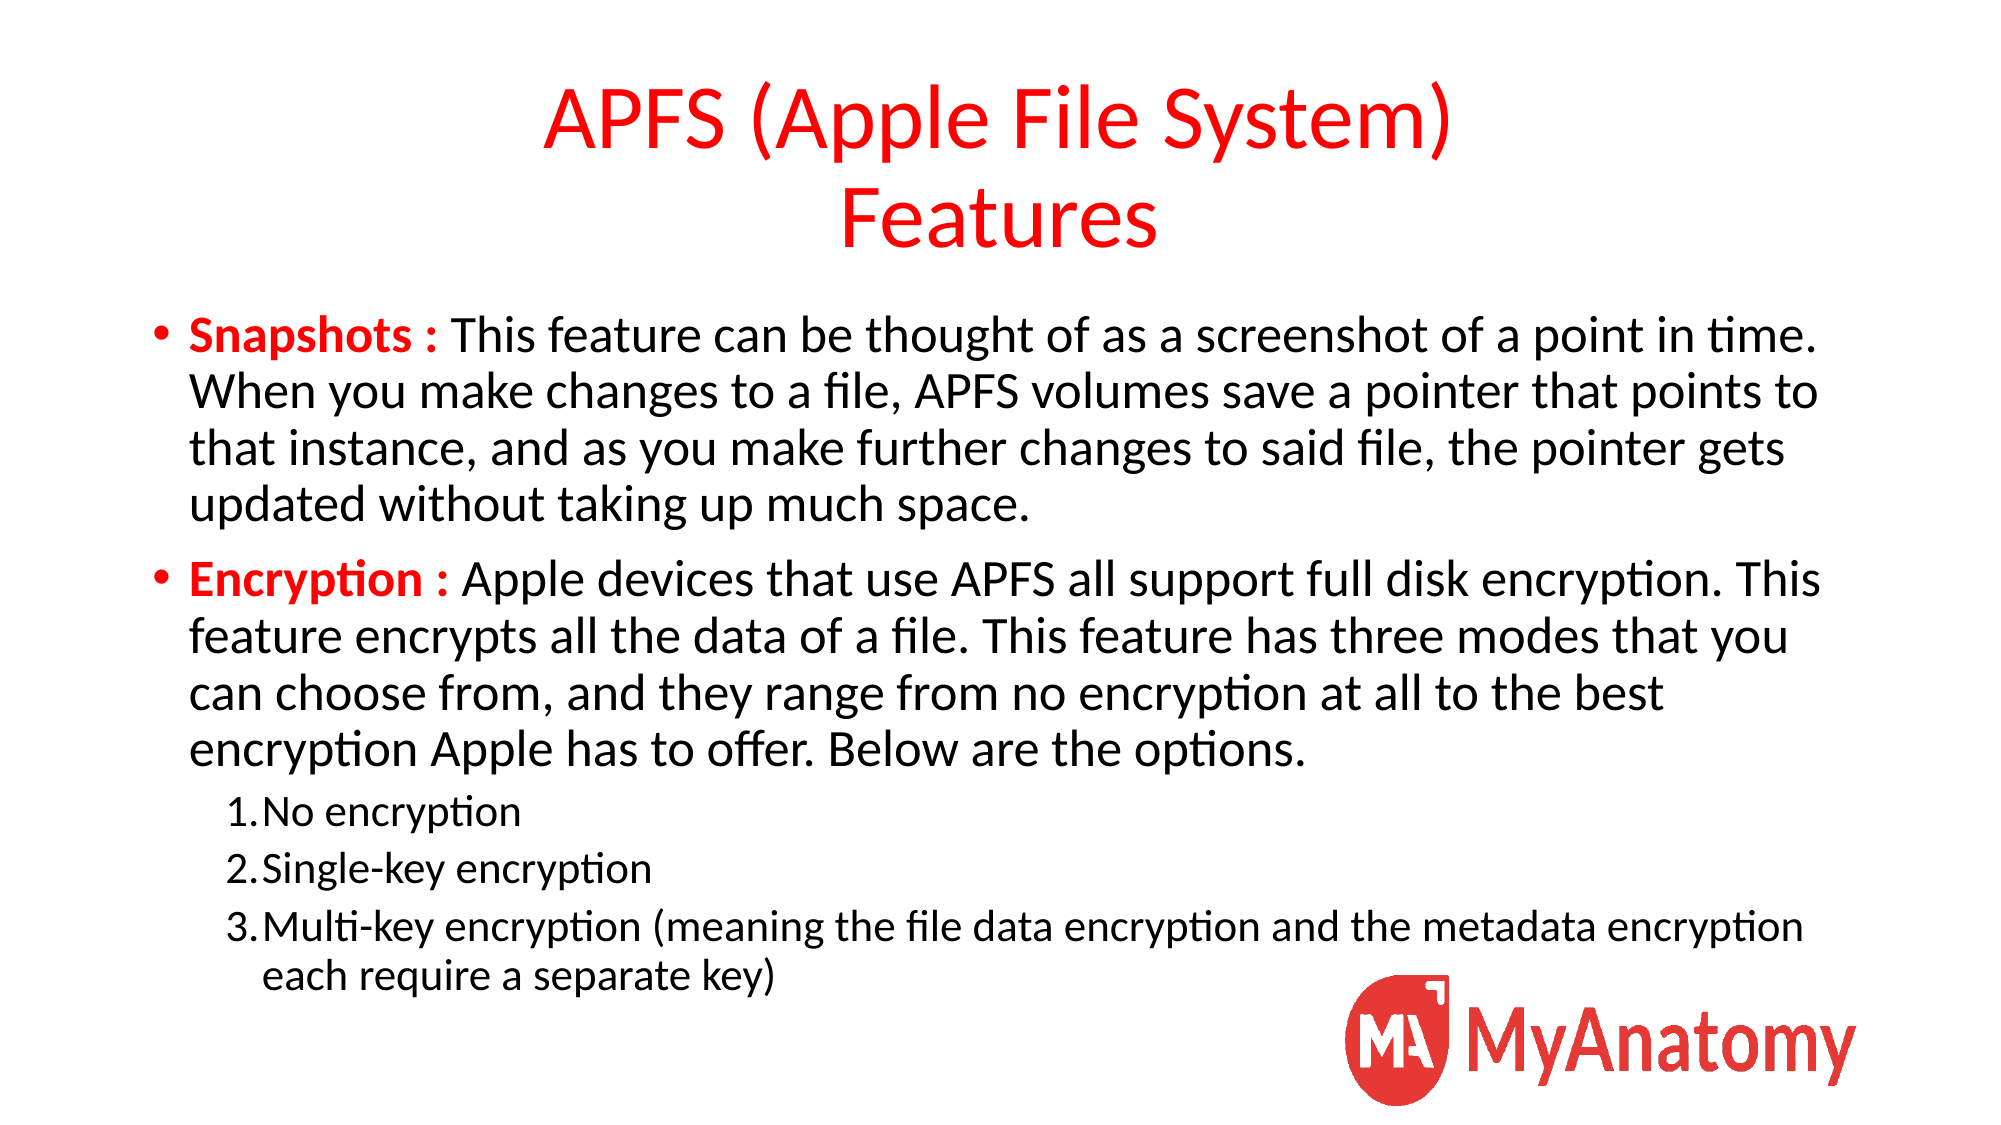

# APFS (Apple File System) Features
Snapshots : This feature can be thought of as a screenshot of a point in time. When you make changes to a file, APFS volumes save a pointer that points to that instance, and as you make further changes to said file, the pointer gets updated without taking up much space.
Encryption : Apple devices that use APFS all support full disk encryption. This feature encrypts all the data of a file. This feature has three modes that you can choose from, and they range from no encryption at all to the best encryption Apple has to offer. Below are the options.
No encryption
Single-key encryption
Multi-key encryption (meaning the file data encryption and the metadata encryption each require a separate key)